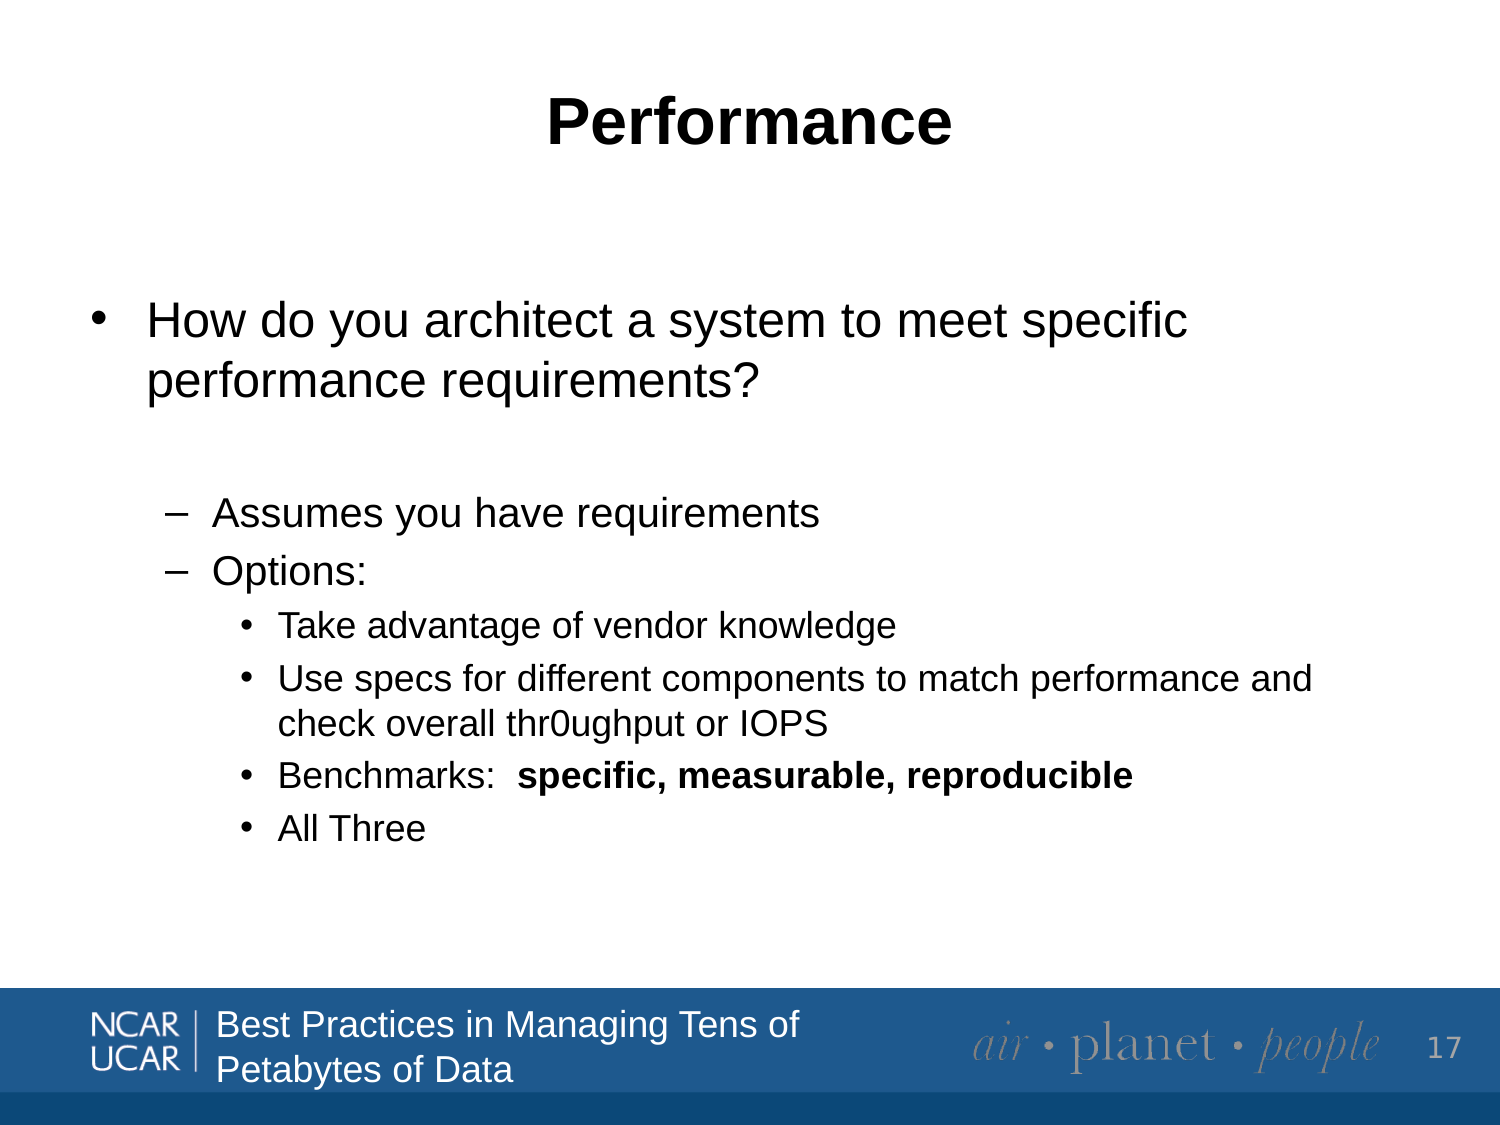

# Performance

How do you architect a system to meet specific performance requirements?

Assumes you have requirements
Options:
Take advantage of vendor knowledge
Use specs for different components to match performance and check overall thr0ughput or IOPS
Benchmarks:  specific, measurable, reproducible
All Three

17